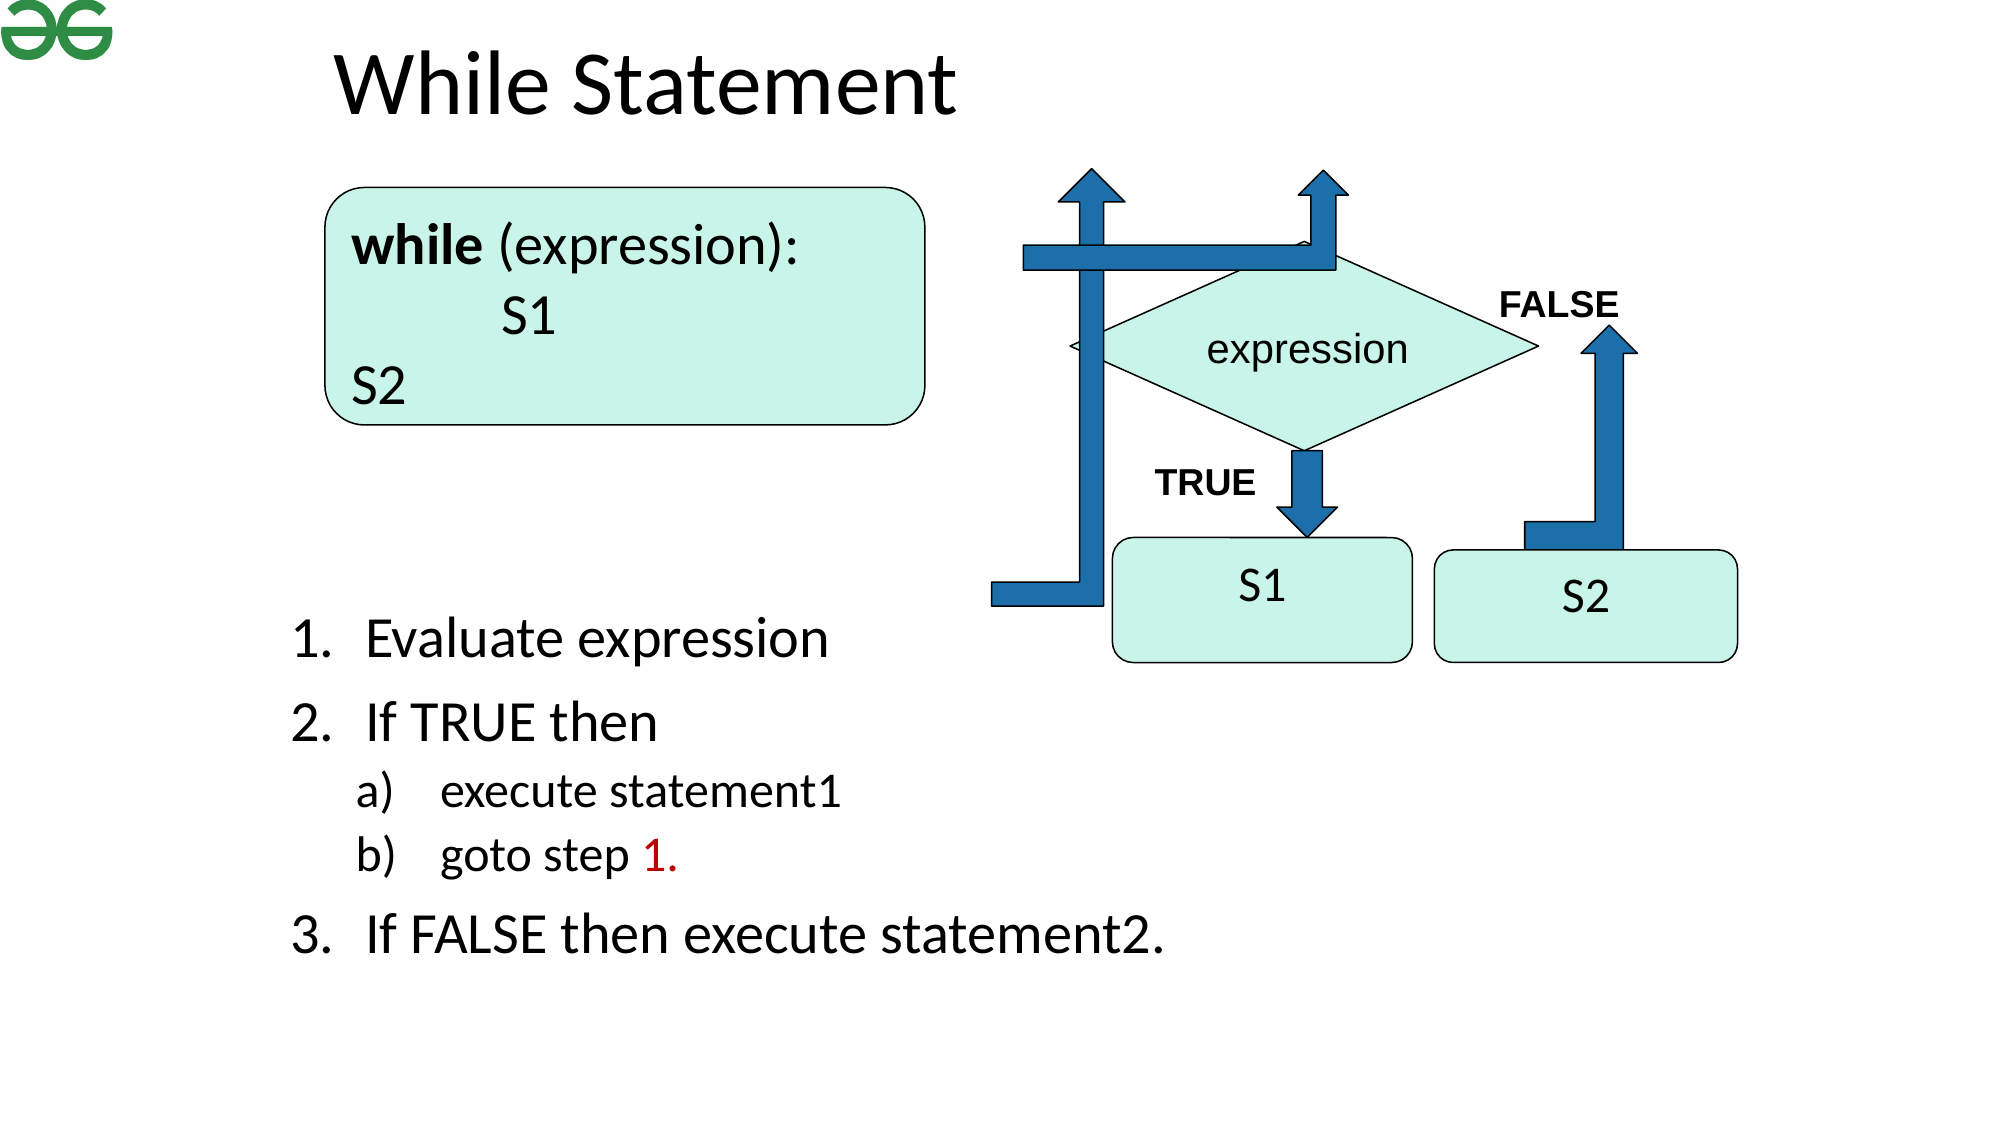

# While Statement

while (expression):
	S1
S2

FALSE
expression

TRUE

S1
S2
Evaluate expression
If TRUE then
execute statement1
goto step 1.
If FALSE then execute statement2.